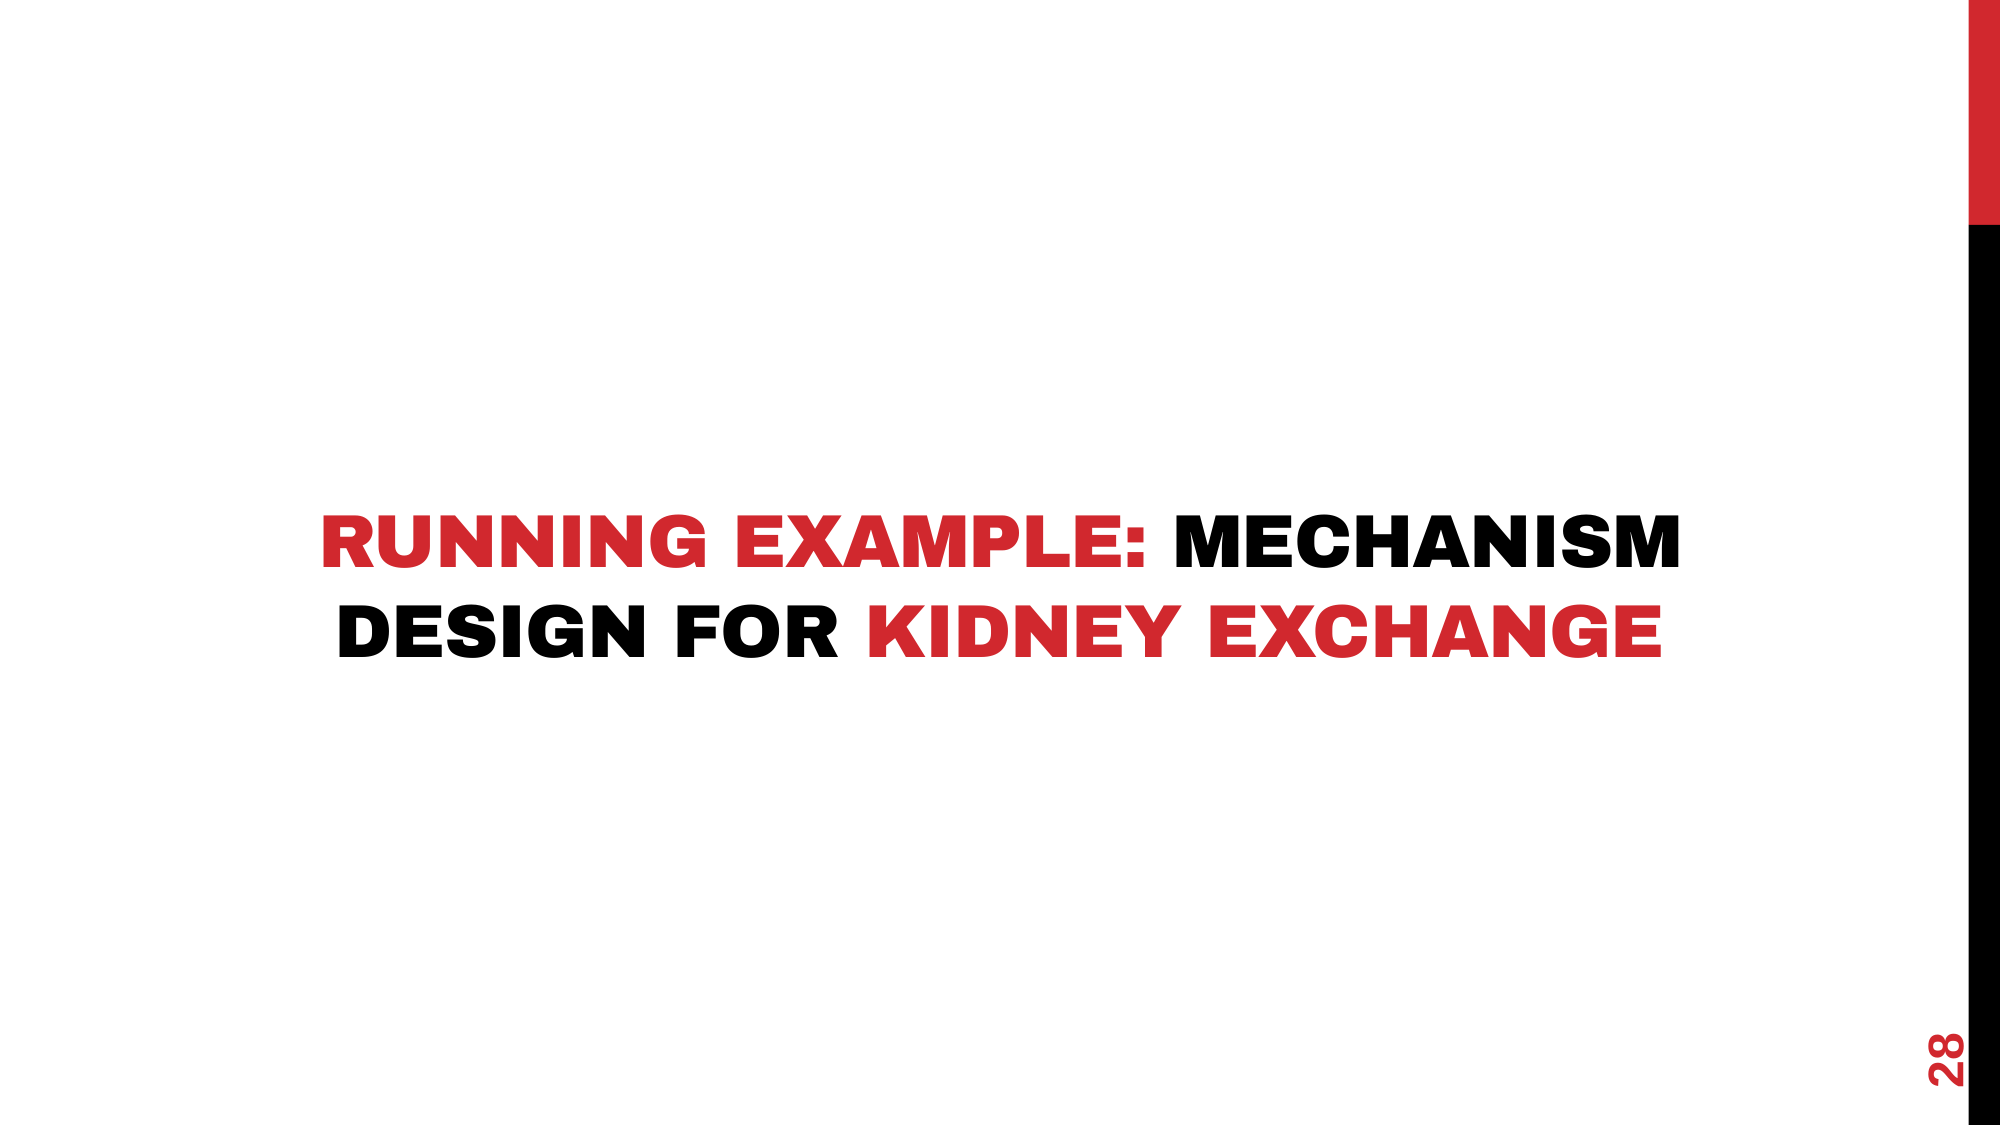

# Running Example: Mechanism Design for Kidney Exchange
28